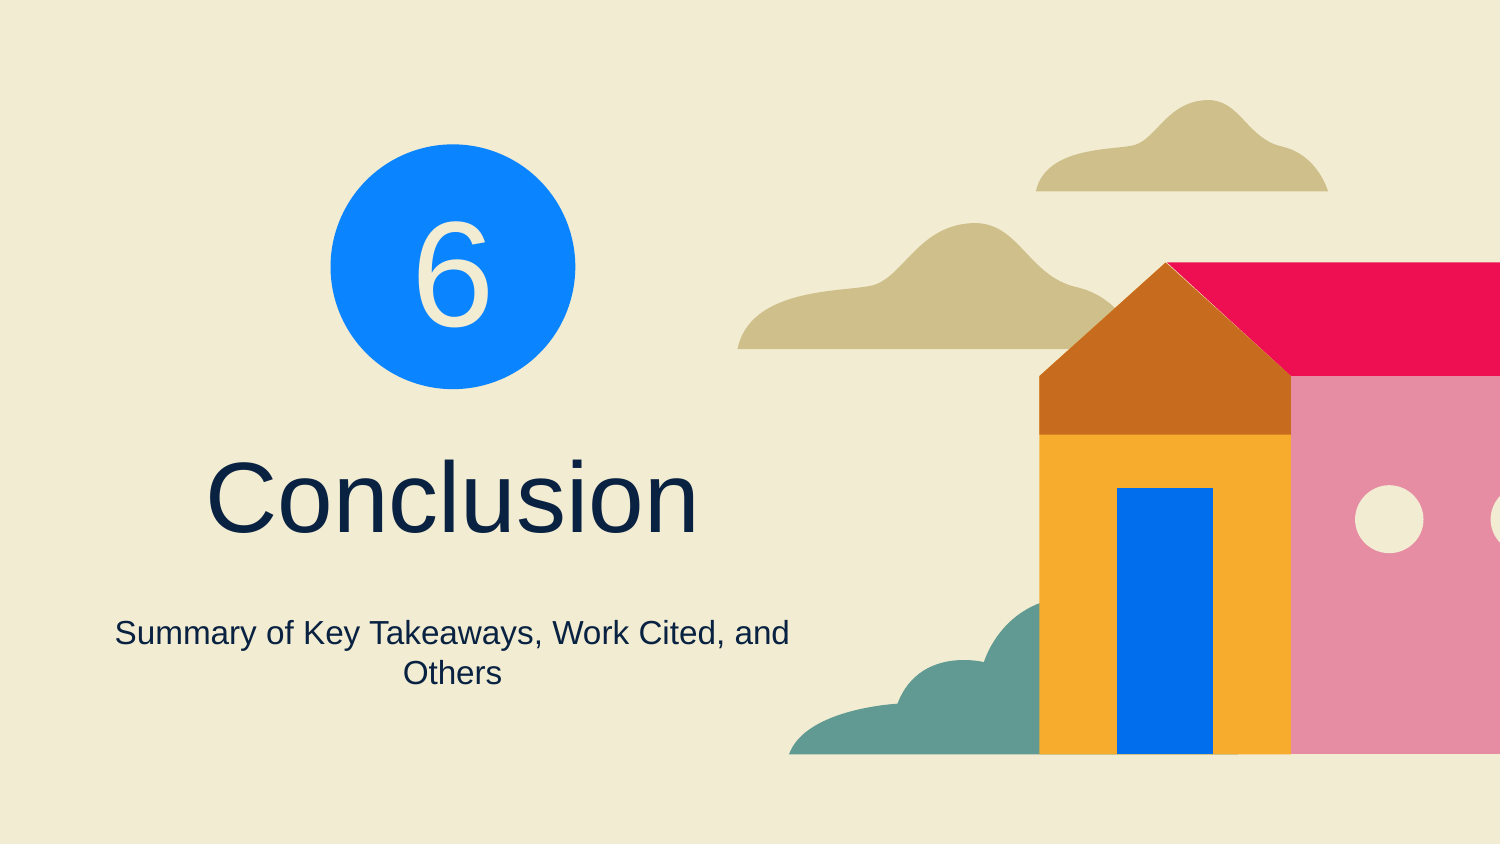

6
Conclusion
Summary of Key Takeaways, Work Cited, and Others